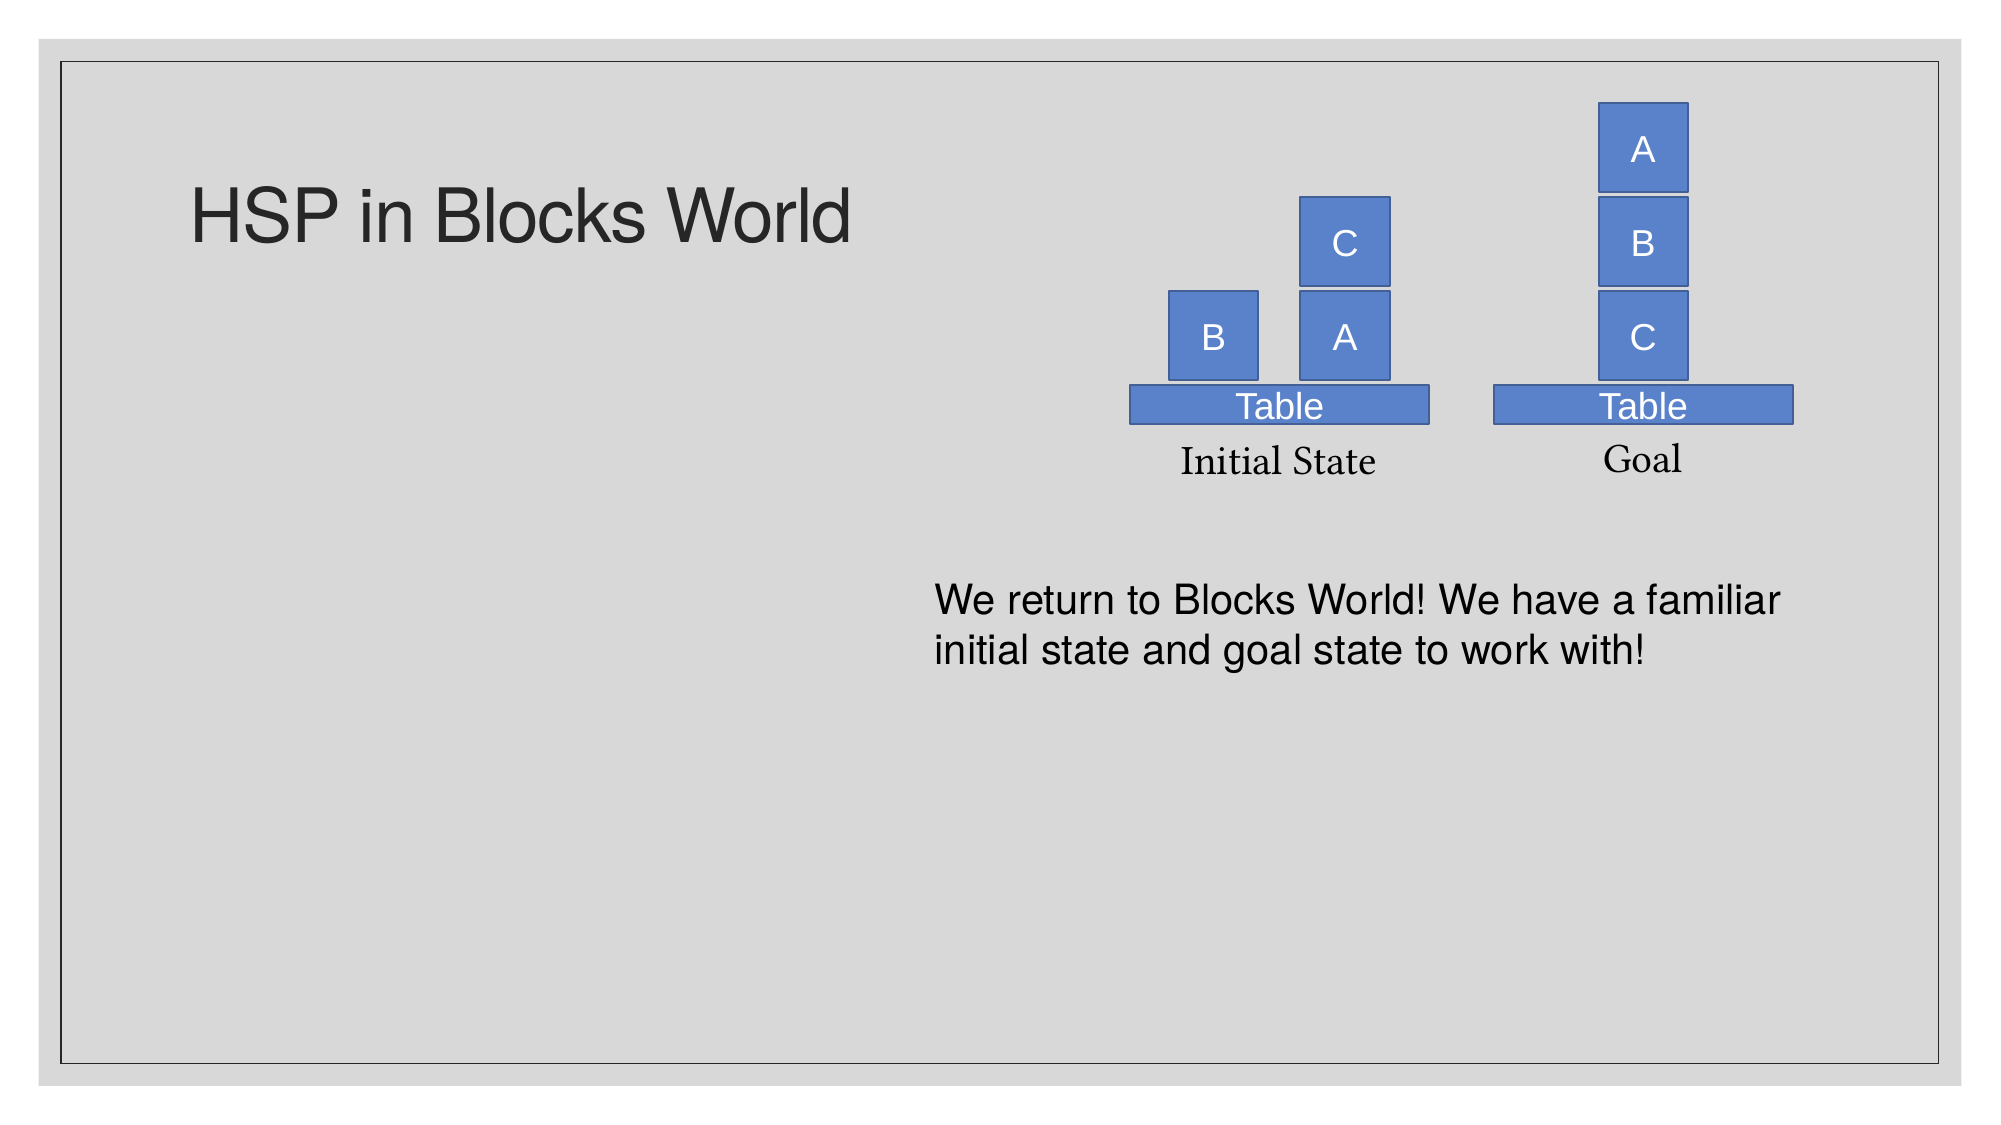

A
# HSP in Blocks World
C
B
B
A
C
Table
Table
Goal
Initial State
We return to Blocks World! We have a familiar initial state and goal state to work with!